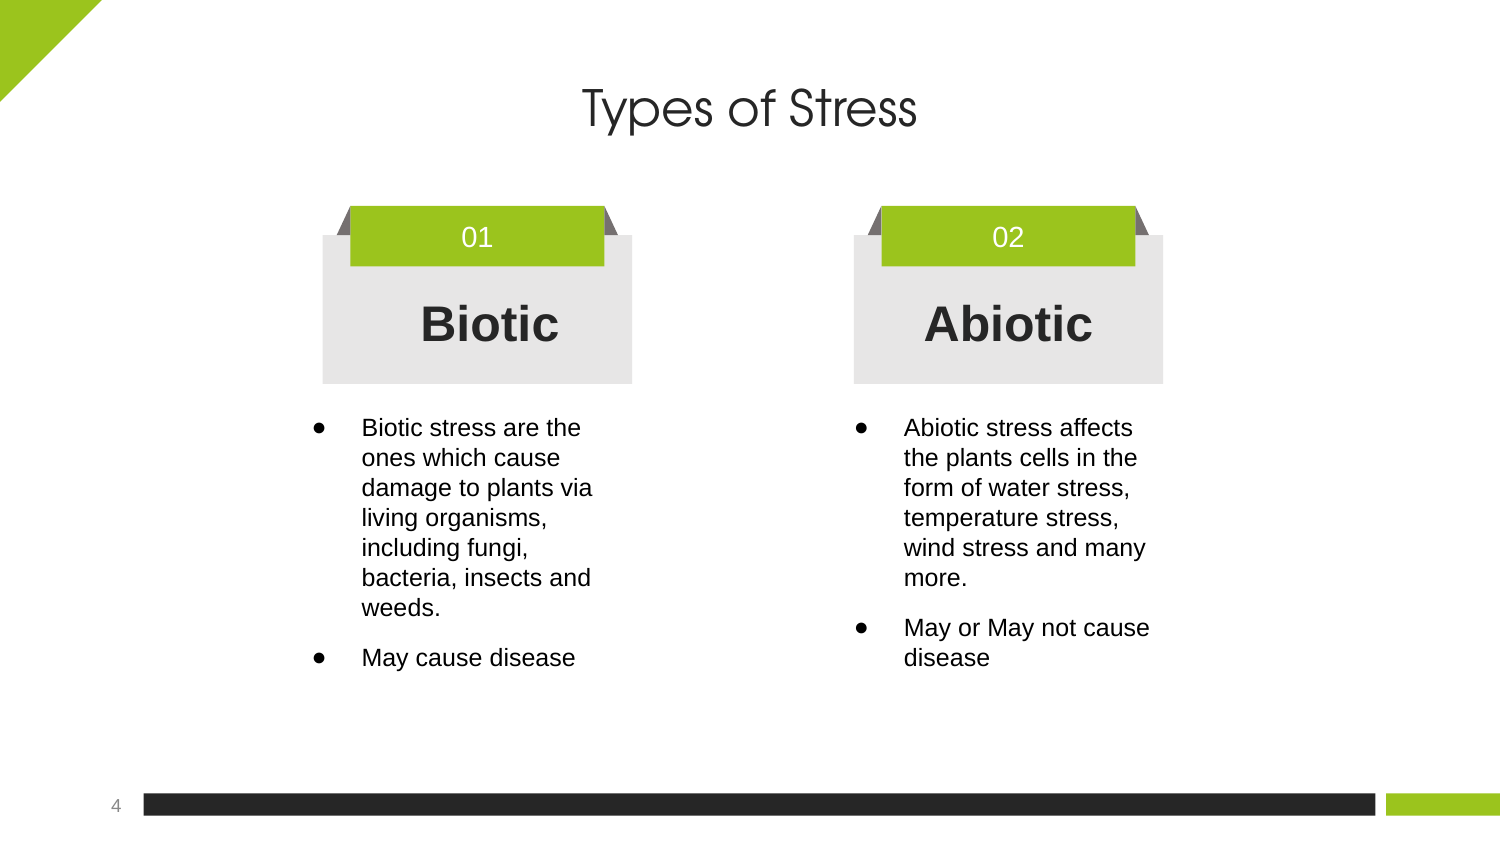

Types of Stress

01

     Biotic
Biotic stress are the ones which cause damage to plants via living organisms, including fungi, bacteria, insects and weeds.
May cause disease

02

Abiotic
Abiotic stress affects the plants cells in the form of water stress, temperature stress, wind stress and many more.
May or May not cause disease
4